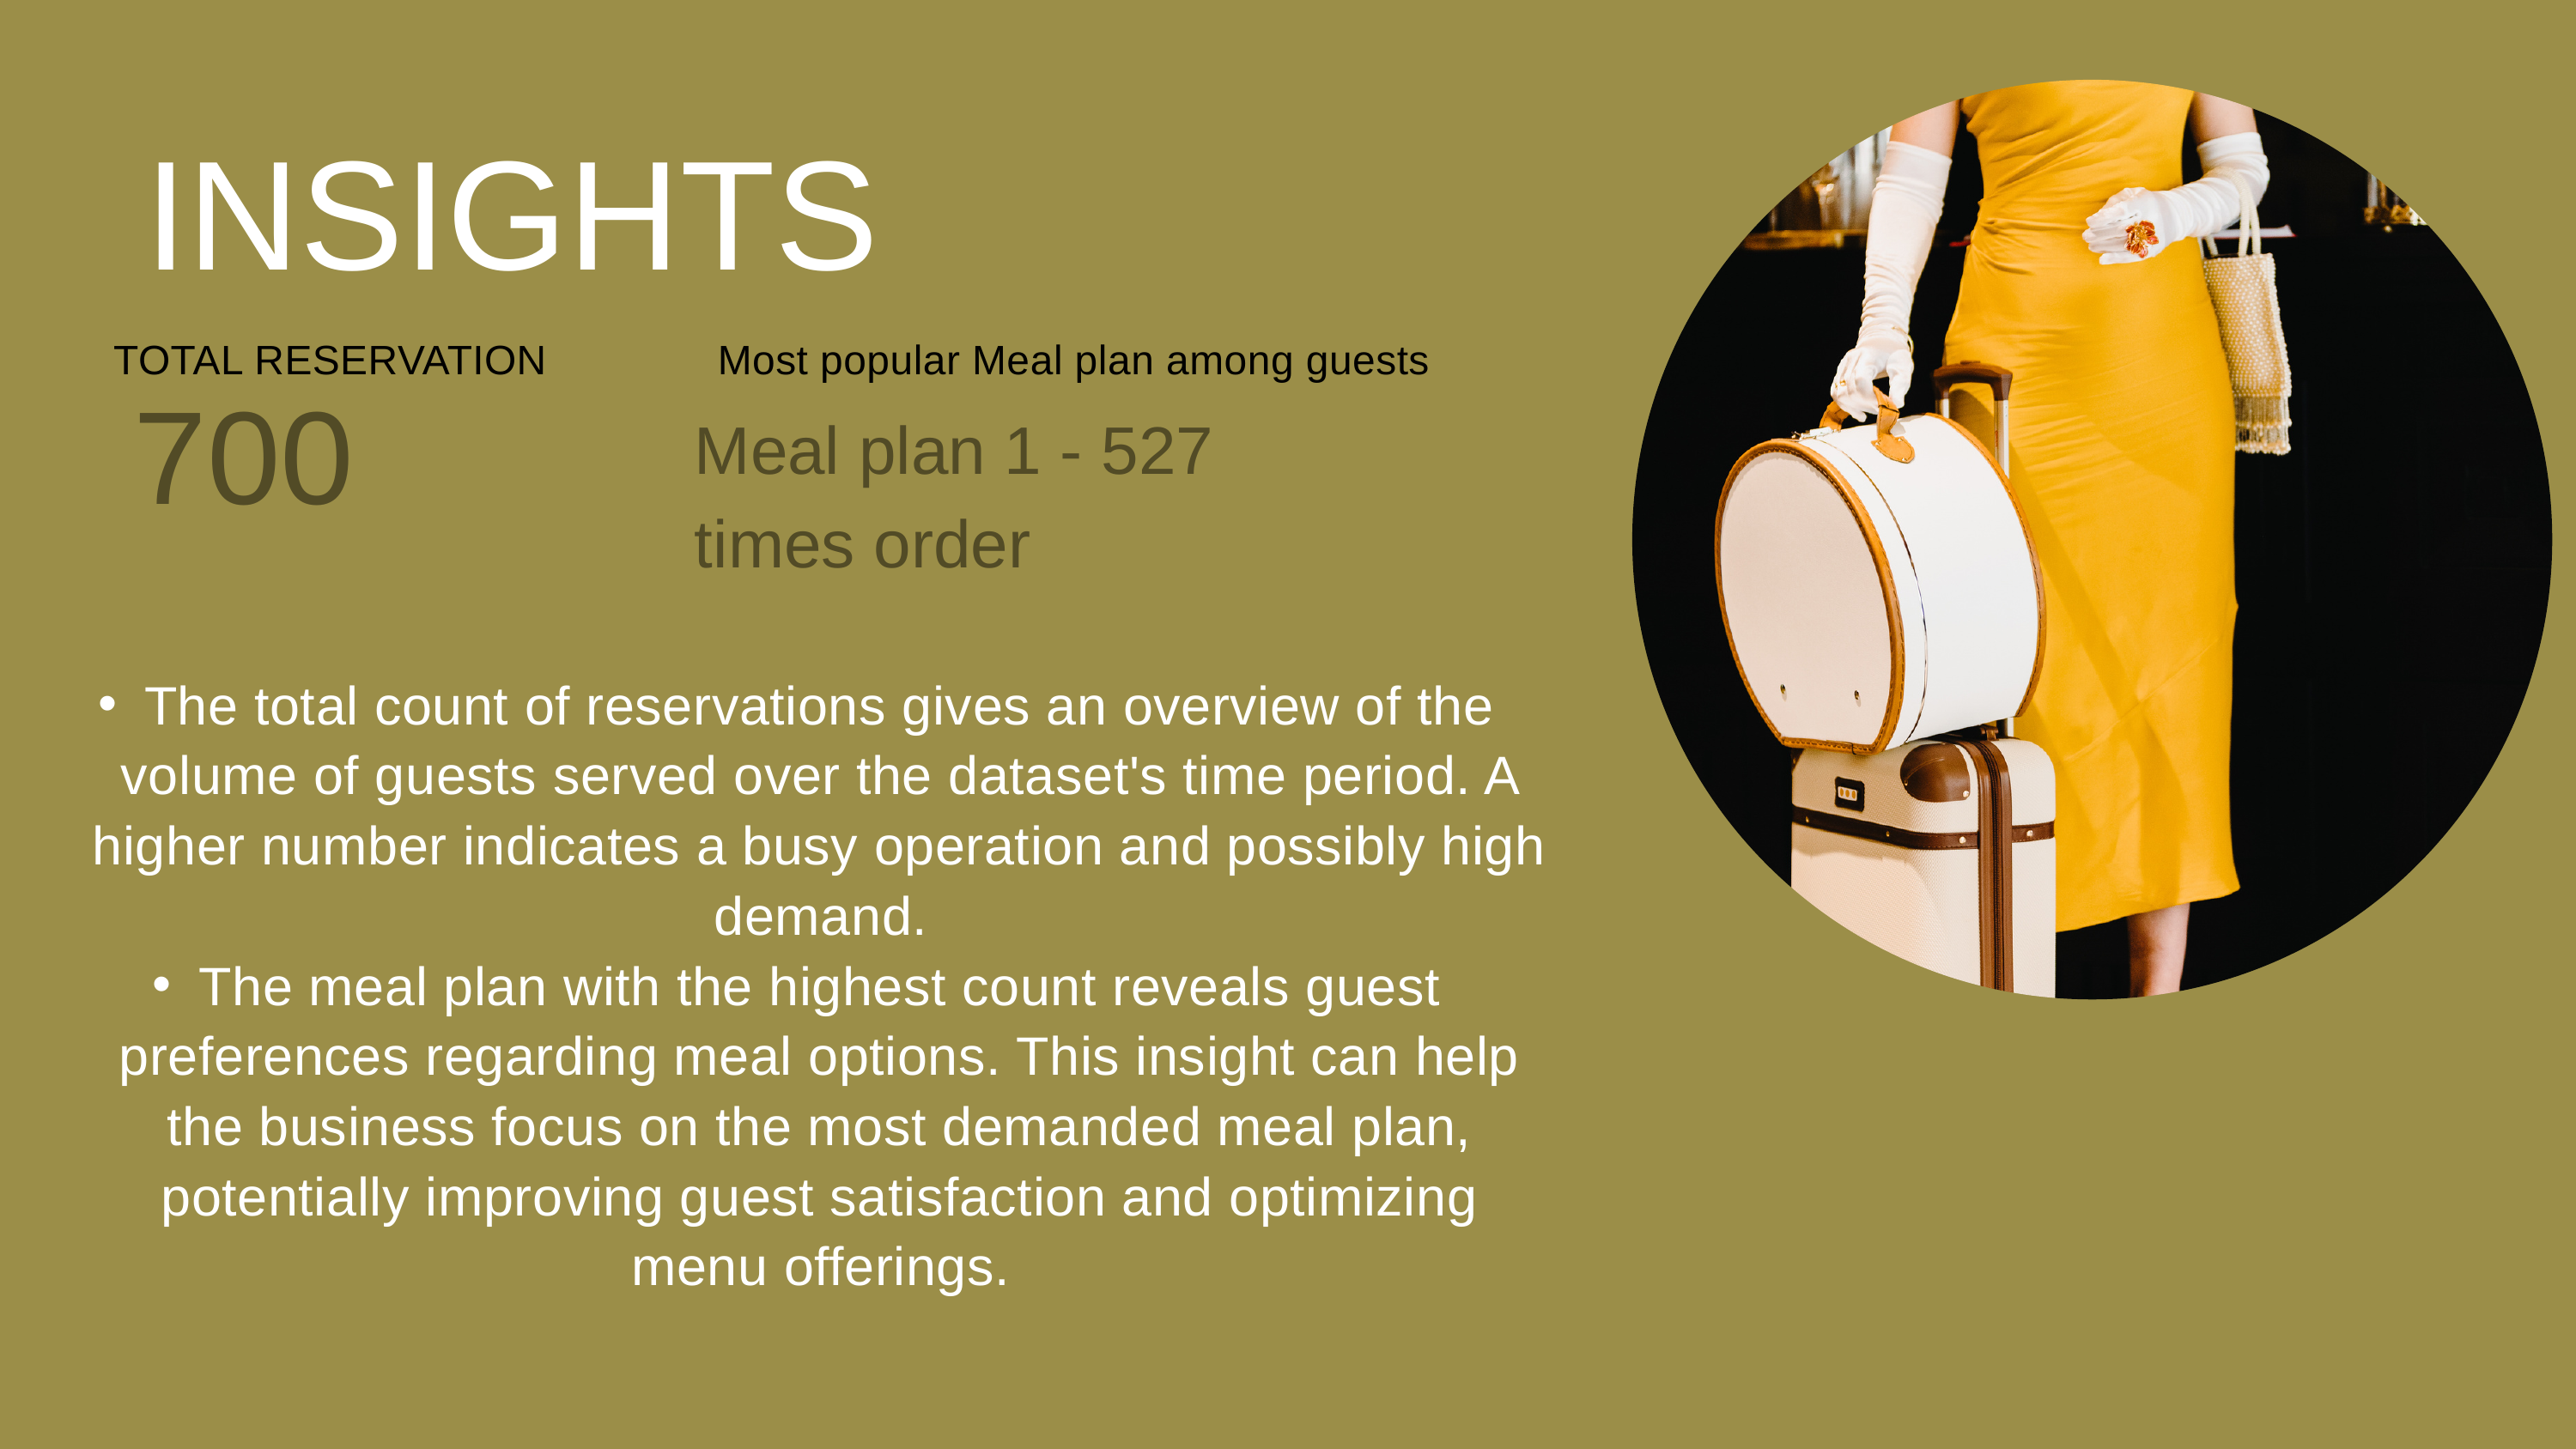

INSIGHTS
TOTAL RESERVATION
Most popular Meal plan among guests
Meal plan 1 - 527 times order
700
The total count of reservations gives an overview of the volume of guests served over the dataset's time period. A higher number indicates a busy operation and possibly high demand.
The meal plan with the highest count reveals guest preferences regarding meal options. This insight can help the business focus on the most demanded meal plan, potentially improving guest satisfaction and optimizing menu offerings.